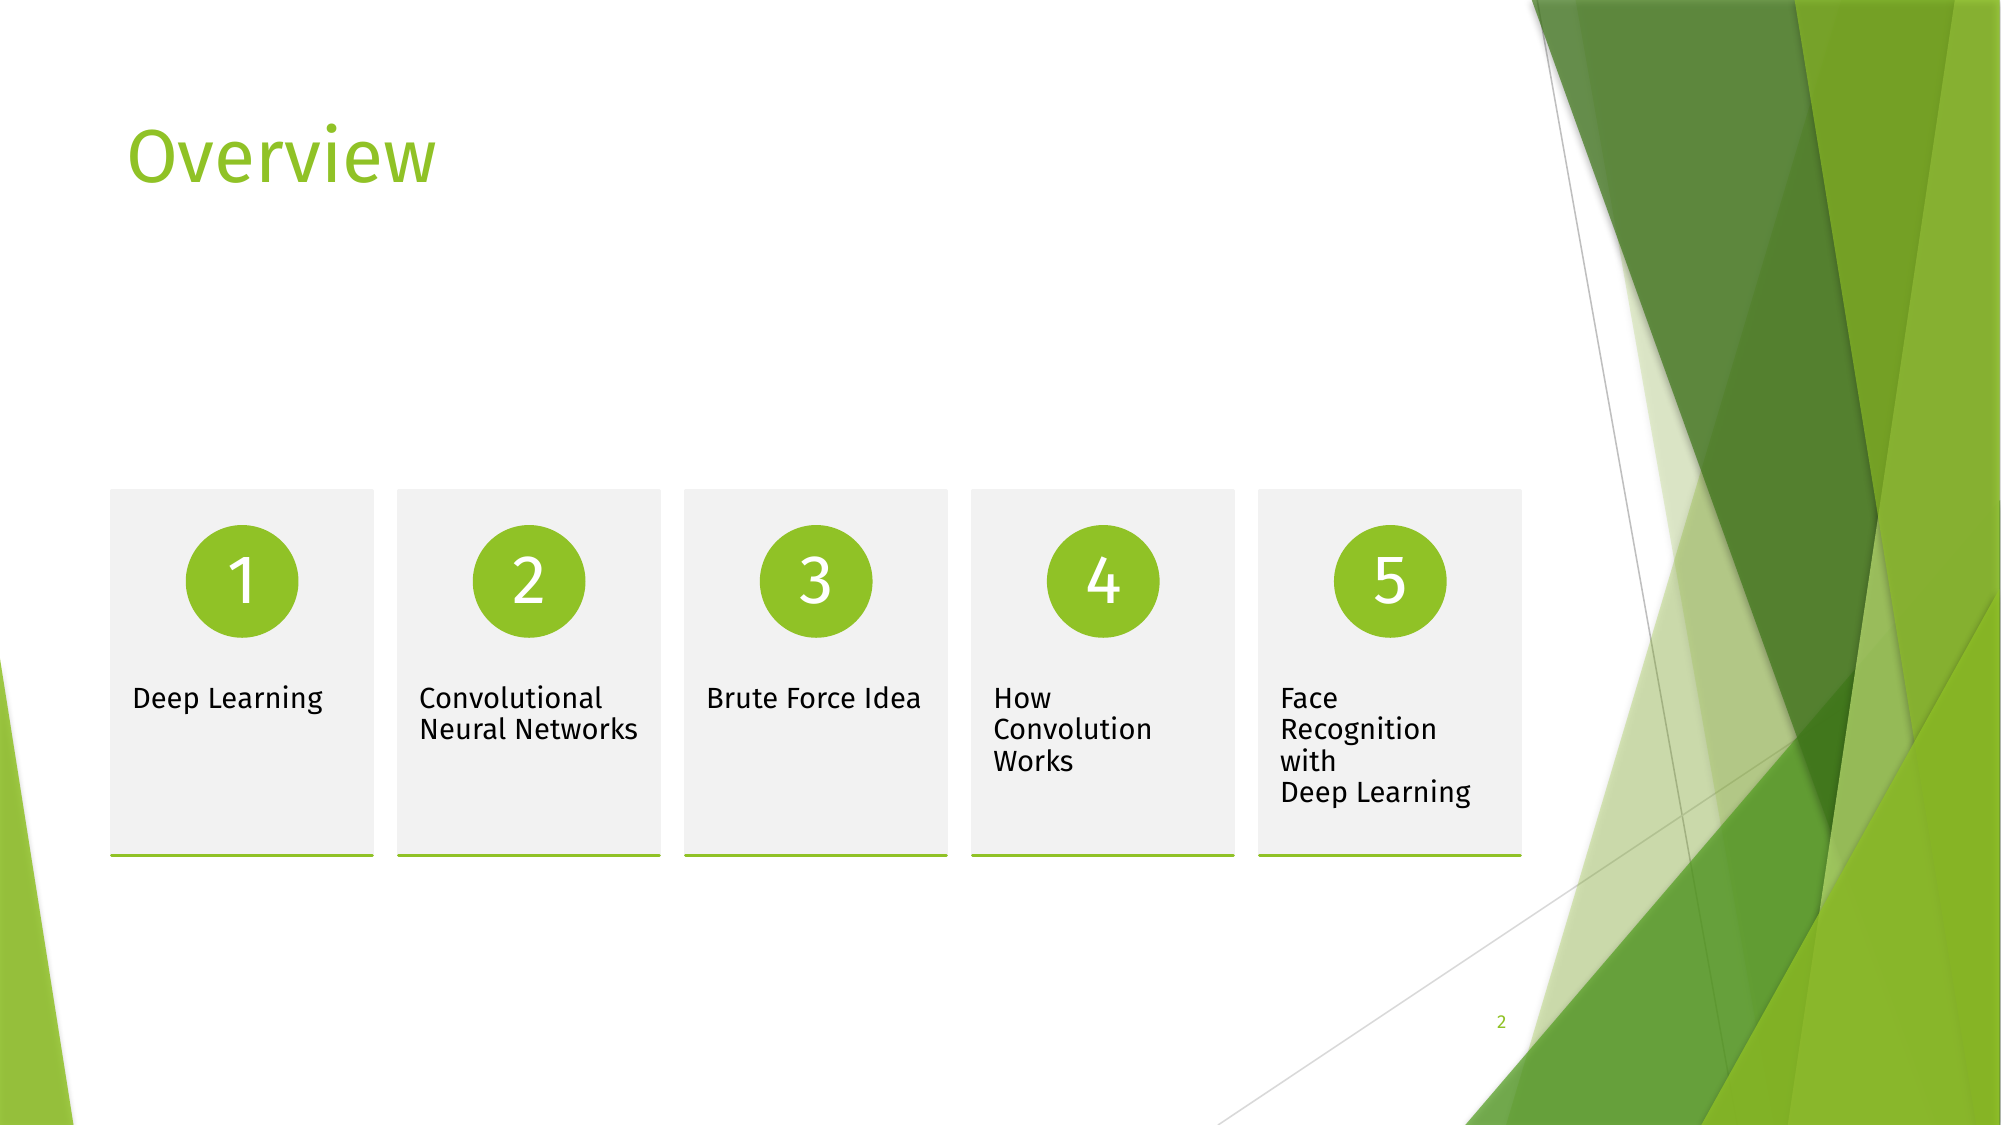

# Overview
Deep Learning
1
Convolutional Neural Networks
2
Brute Force Idea
3
How Convolution Works
4
Face Recognition with Deep Learning
5
2